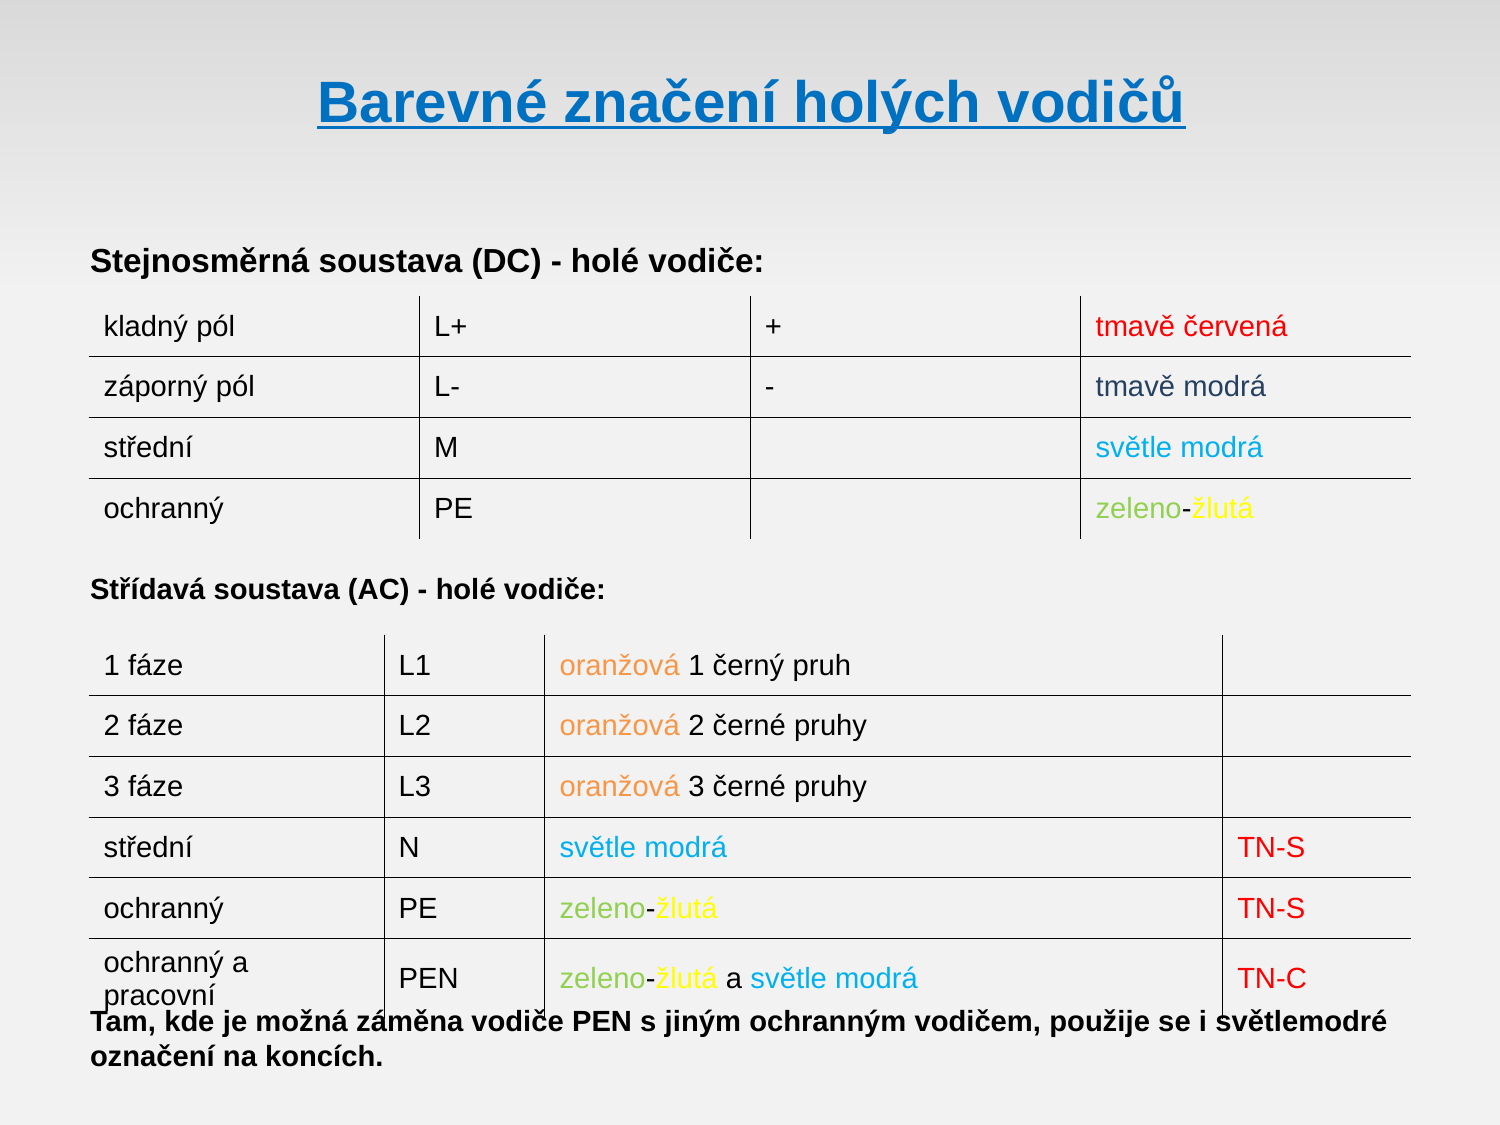

# Barevné značení holých vodičů
Stejnosměrná soustava (DC) - holé vodiče:

Střídavá soustava (AC) - holé vodiče:

Tam, kde je možná záměna vodiče PEN s jiným ochranným vodičem, použije se i světlemodré označení na koncích.
| kladný pól | L+ | + | tmavě červená |
| --- | --- | --- | --- |
| záporný pól | L- | - | tmavě modrá |
| střední | M |  | světle modrá |
| ochranný | PE |  | zeleno-žlutá |
| 1 fáze | L1 | oranžová 1 černý pruh |  |
| --- | --- | --- | --- |
| 2 fáze | L2 | oranžová 2 černé pruhy |  |
| 3 fáze | L3 | oranžová 3 černé pruhy |  |
| střední | N | světle modrá | TN-S |
| ochranný | PE | zeleno-žlutá | TN-S |
| ochranný a pracovní | PEN | zeleno-žlutá a světle modrá | TN-C |